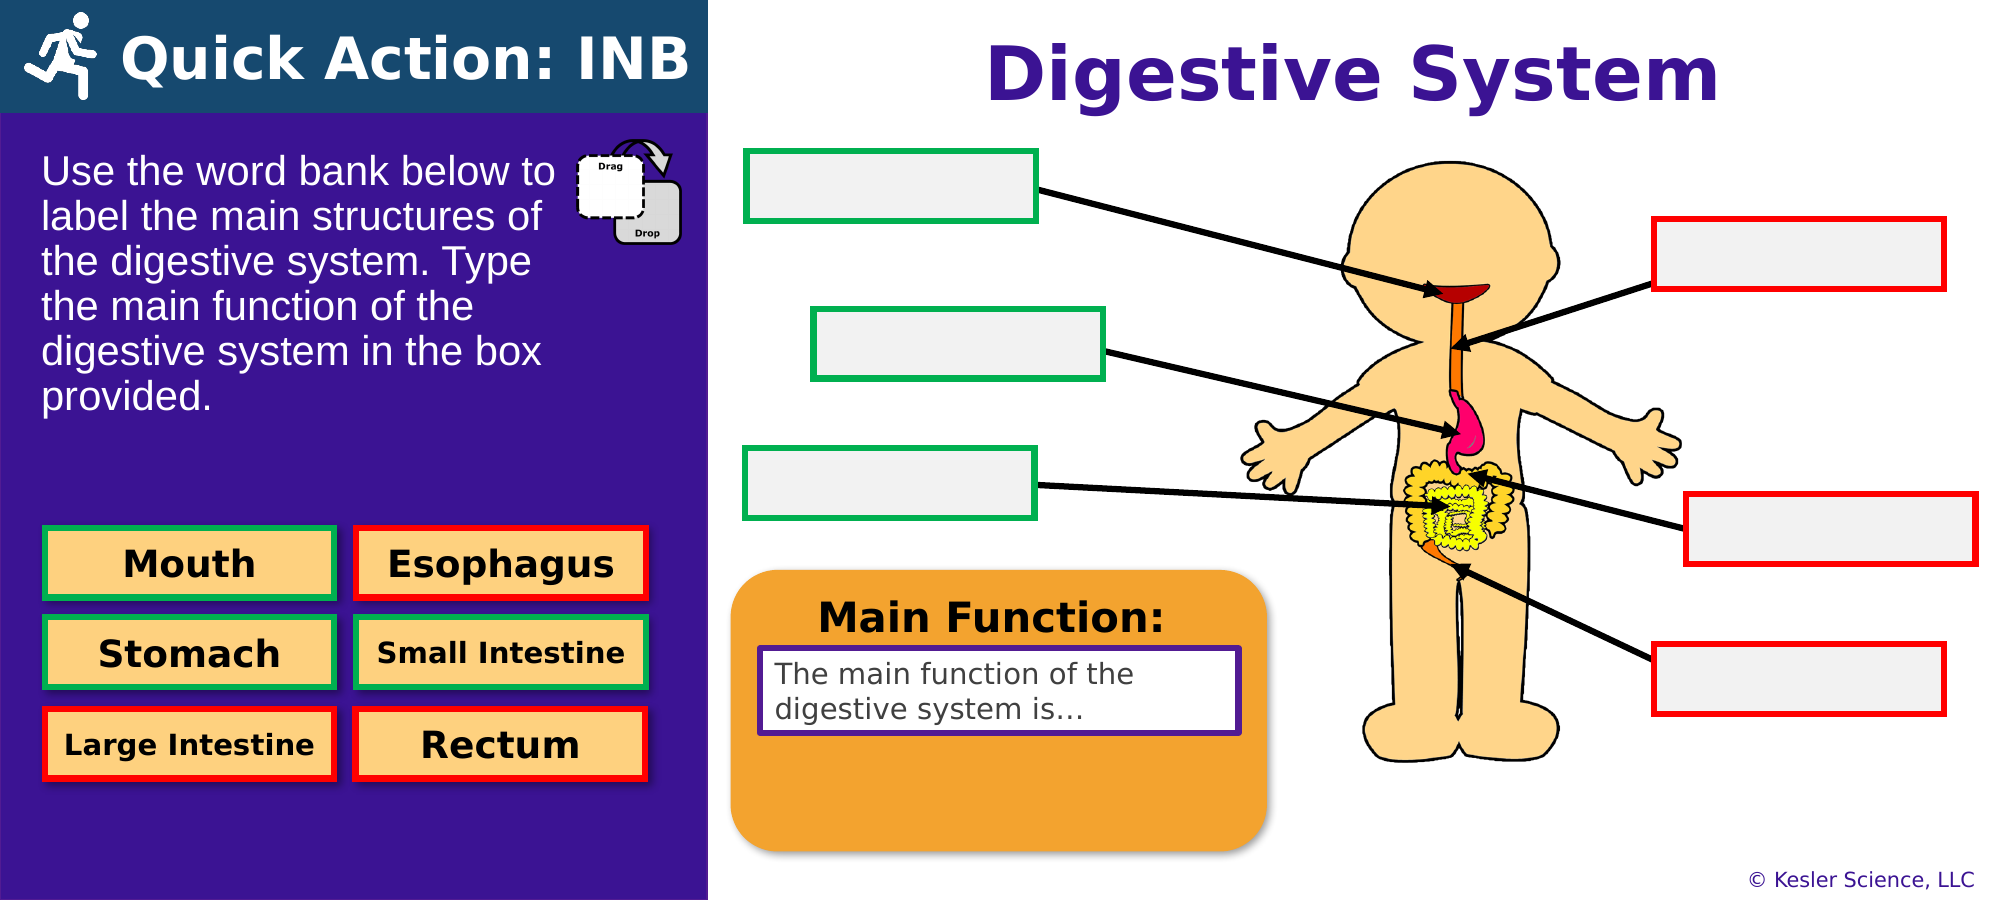

Mouth
Esophagus
Stomach
Small Intestine
The main function of the digestive system is…
Large Intestine
Rectum